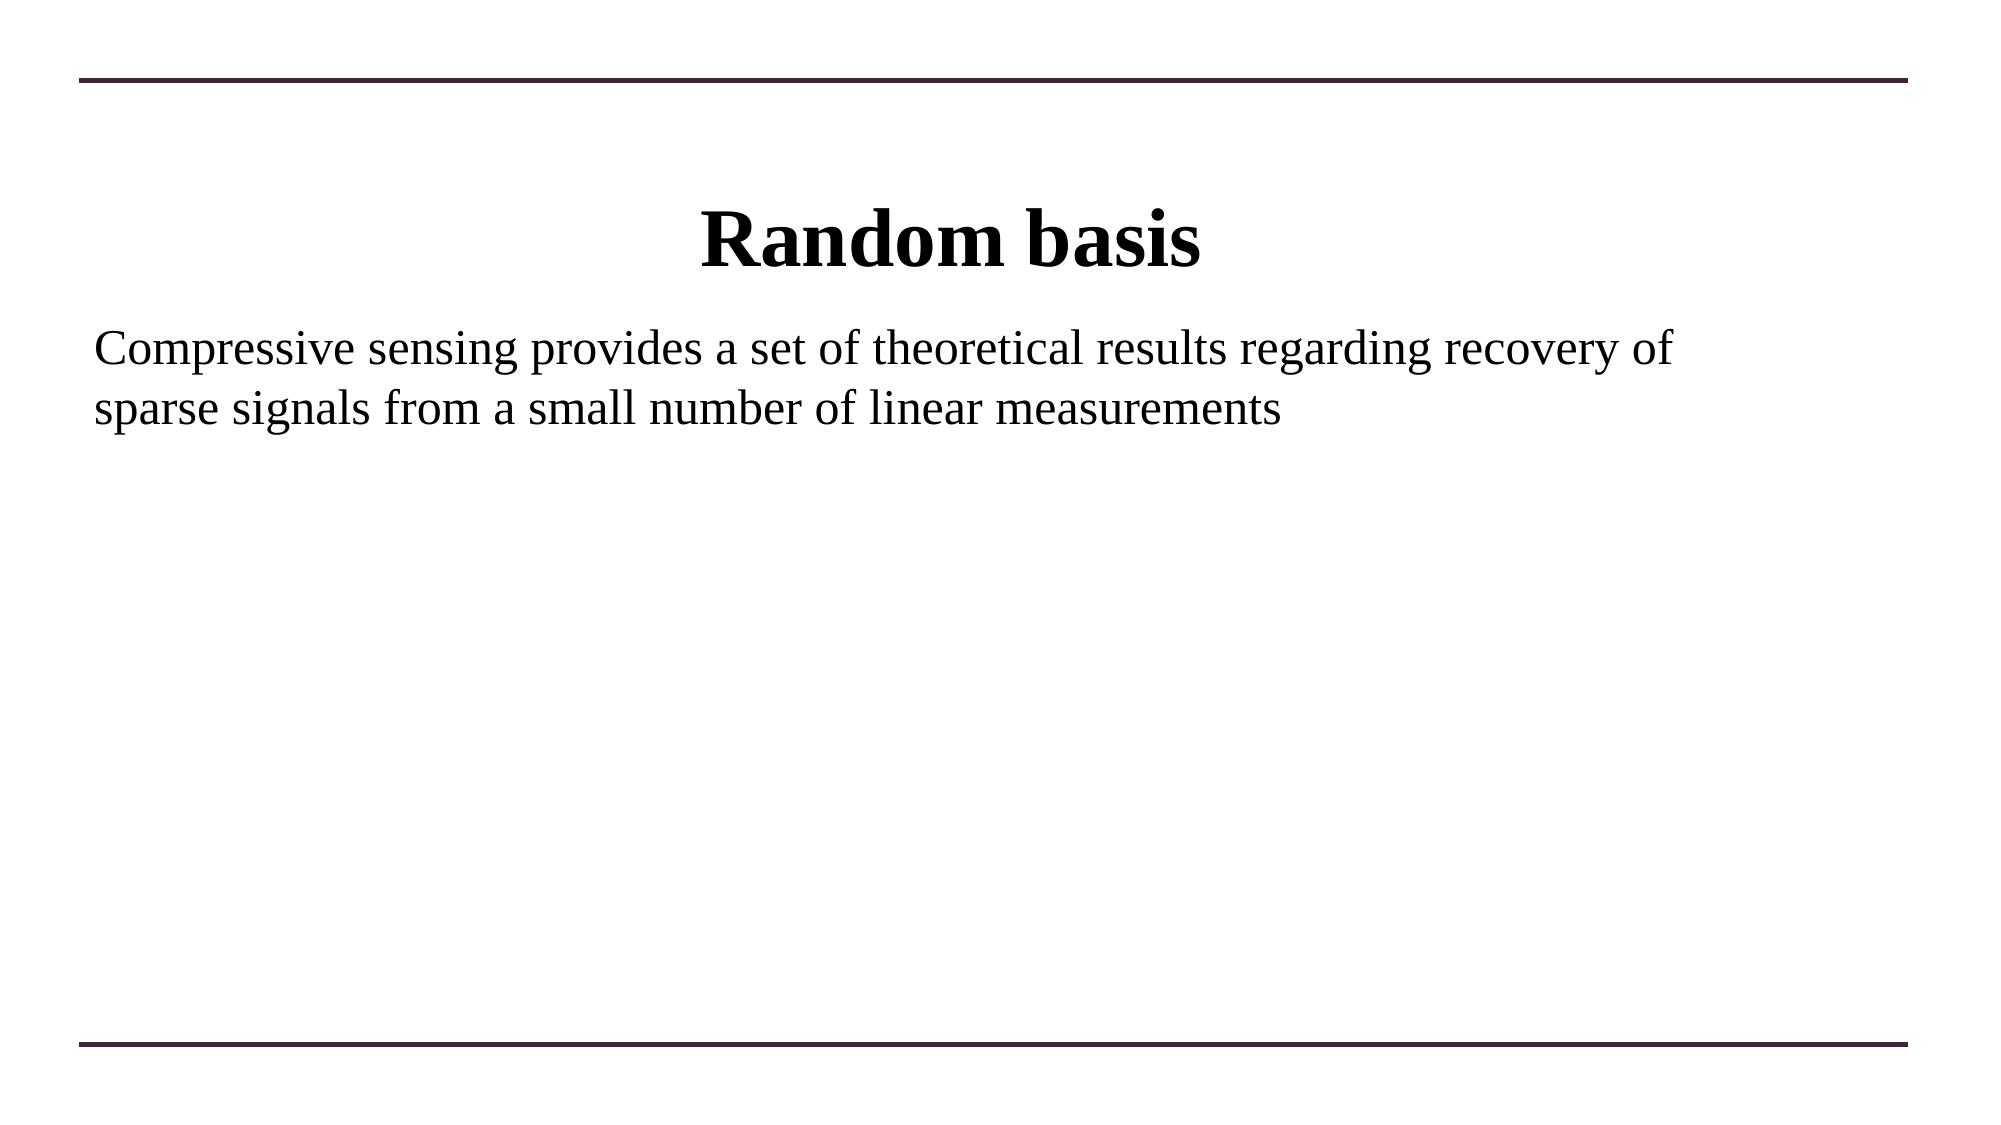

# Random basis
Compressive sensing provides a set of theoretical results regarding recovery of sparse signals from a small number of linear measurements